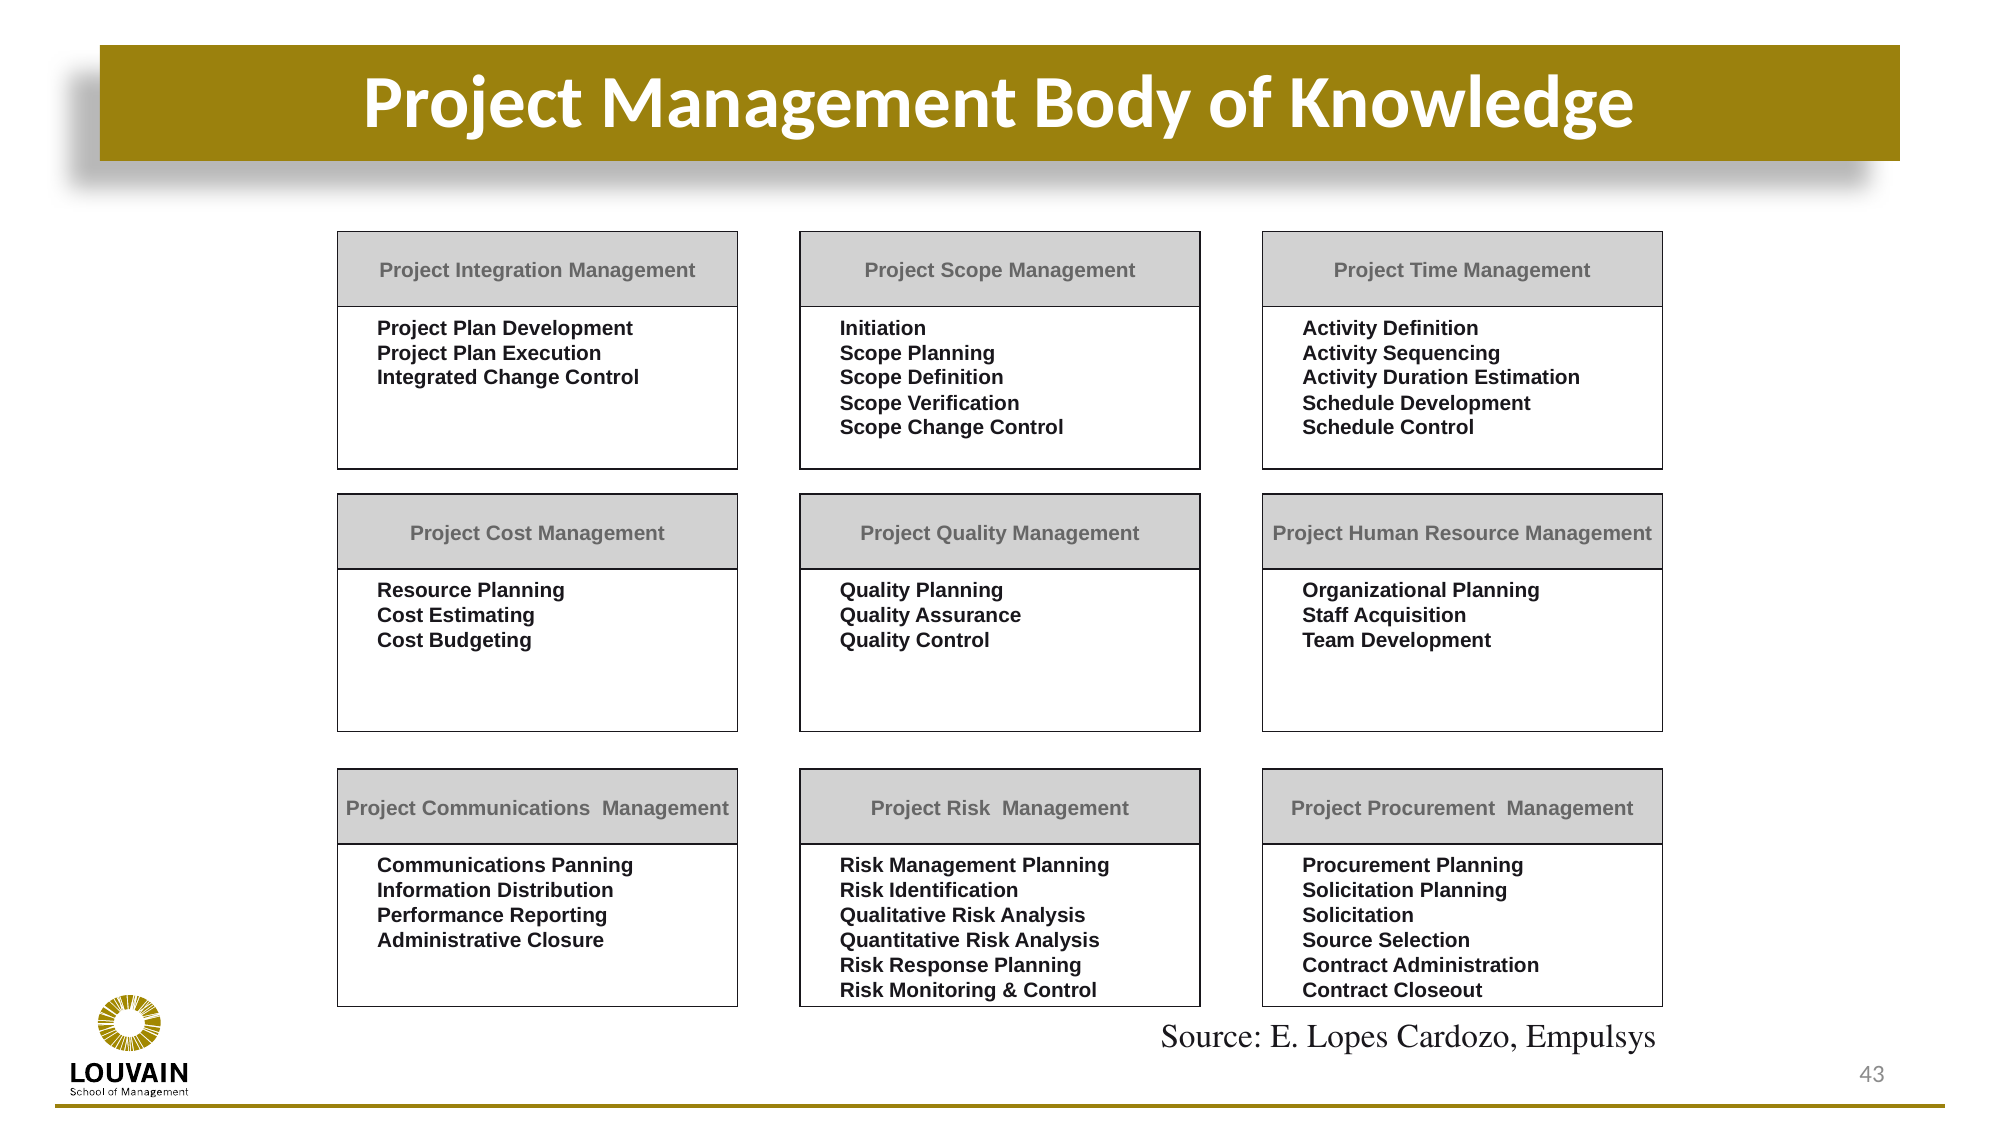

# Project Management Body of Knowledge
Project Integration Management
Project Scope Management
Project Time Management

Project Plan Development
Project Plan Execution
Integrated Change Control

Initiation
Scope Planning
Scope Definition
Scope Verification
Scope Change Control

Activity Definition
Activity Sequencing
Activity Duration Estimation
Schedule Development
Schedule Control
Project Cost Management
Project Quality Management
Project Human Resource Management

Resource Planning
Cost Estimating
Cost Budgeting

Quality Planning
Quality Assurance
Quality Control

Organizational Planning
Staff Acquisition
Team Development
Project Communications  Management
Project Risk  Management
Project Procurement  Management

Communications Panning
Information Distribution
Performance Reporting
Administrative Closure

Risk Management Planning
Risk Identification
Qualitative Risk Analysis
Quantitative Risk Analysis
Risk Response Planning
Risk Monitoring & Control

Procurement Planning
Solicitation Planning
Solicitation
Source Selection
Contract Administration
Contract Closeout
Source: E. Lopes Cardozo, Empulsys
43